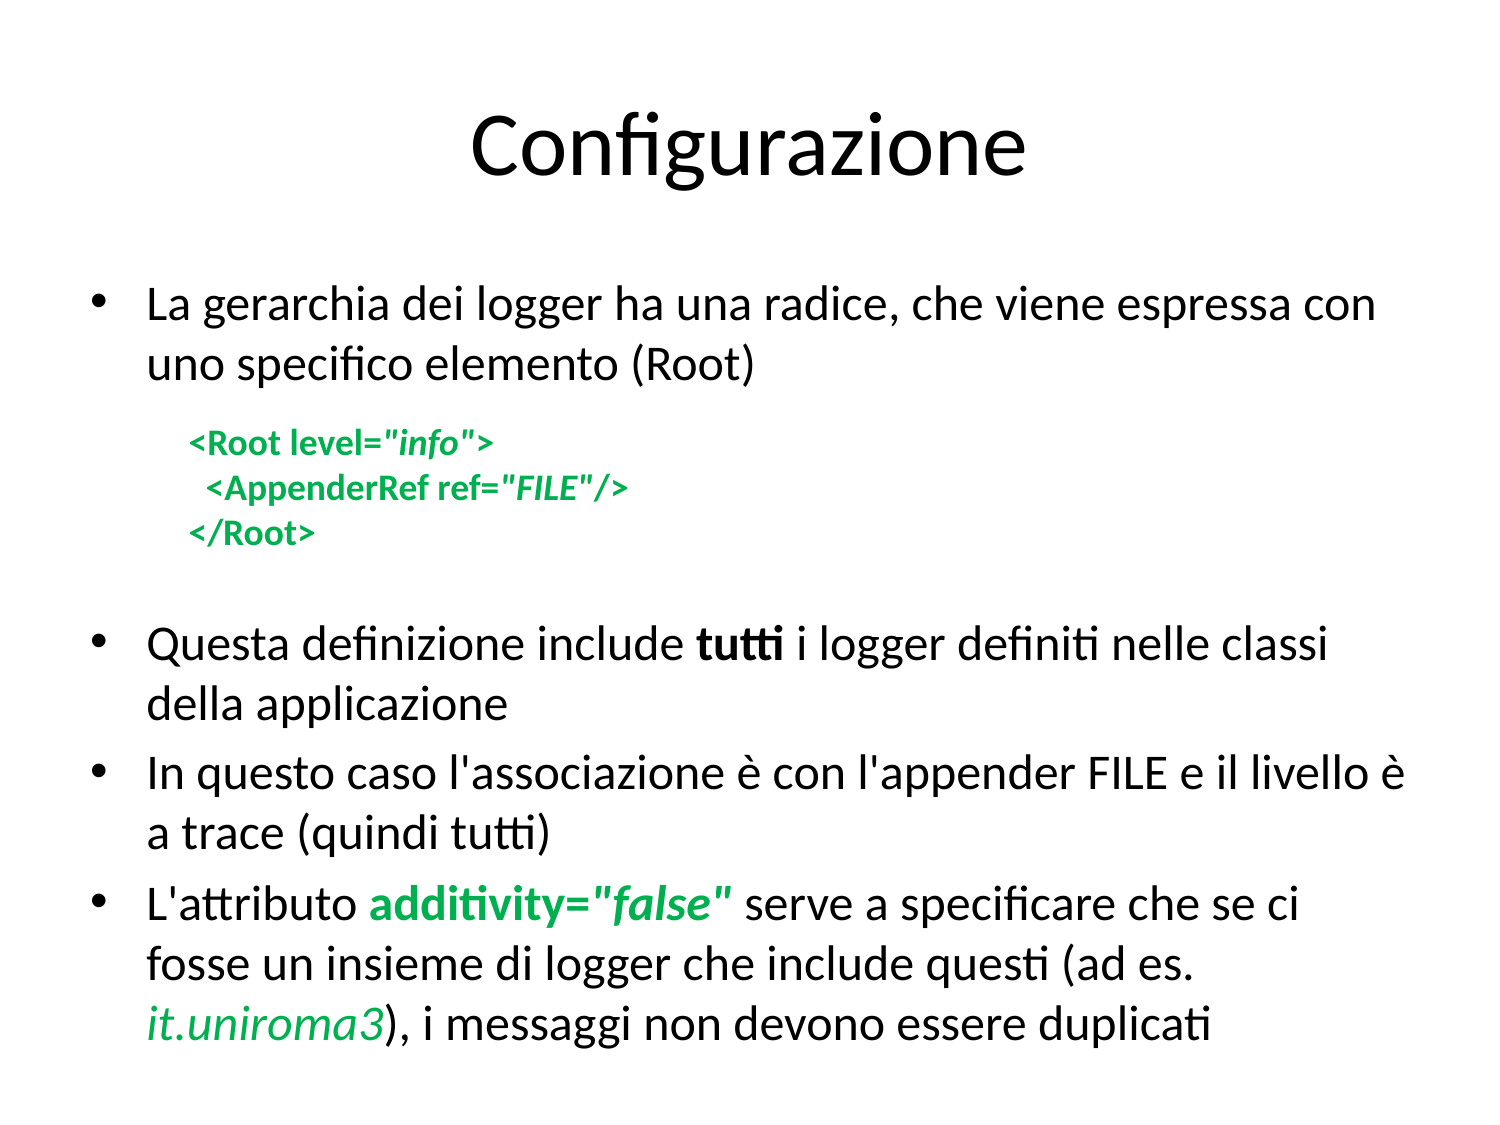

# Configurazione
La gerarchia dei logger ha una radice, che viene espressa con uno specifico elemento (Root)

Questa definizione include tutti i logger definiti nelle classi della applicazione
In questo caso l'associazione è con l'appender FILE e il livello è a trace (quindi tutti)
L'attributo additivity="false" serve a specificare che se ci fosse un insieme di logger che include questi (ad es. it.uniroma3), i messaggi non devono essere duplicati

    <Root level="info">
      <AppenderRef ref="FILE"/>
    </Root>